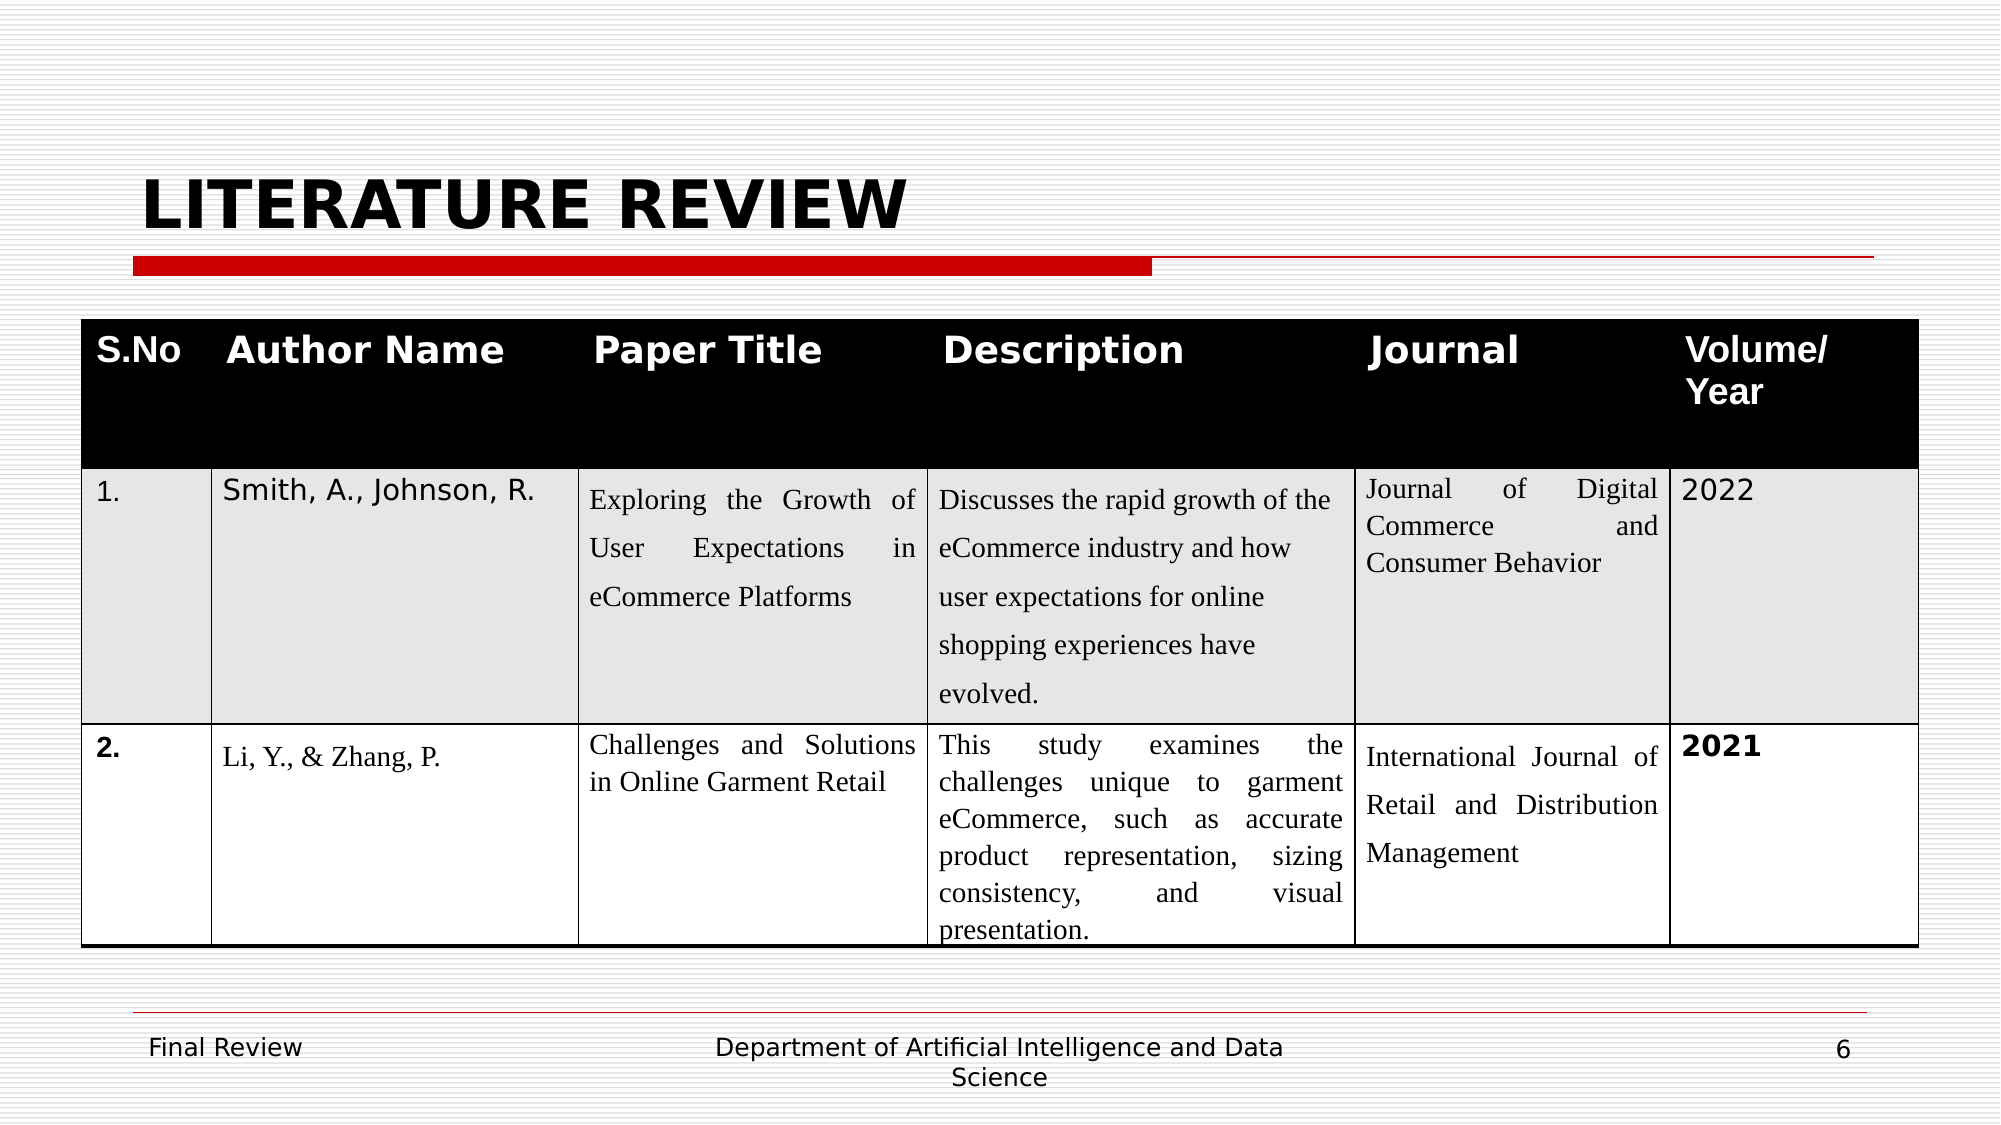

# LITERATURE REVIEW
| S.No | Author Name | Paper Title | Description | Journal | Volume/ Year |
| --- | --- | --- | --- | --- | --- |
| 1. | Smith, A., Johnson, R. | Exploring the Growth of User Expectations in eCommerce Platforms | Discusses the rapid growth of the eCommerce industry and how user expectations for online shopping experiences have evolved. | Journal of Digital Commerce and Consumer Behavior | 2022 |
| 2. | Li, Y., & Zhang, P. | Challenges and Solutions in Online Garment Retail | This study examines the challenges unique to garment eCommerce, such as accurate product representation, sizing consistency, and visual presentation. | International Journal of Retail and Distribution Management | 2021 |
Final Review

Department of Artificial Intelligence and Data Science
6